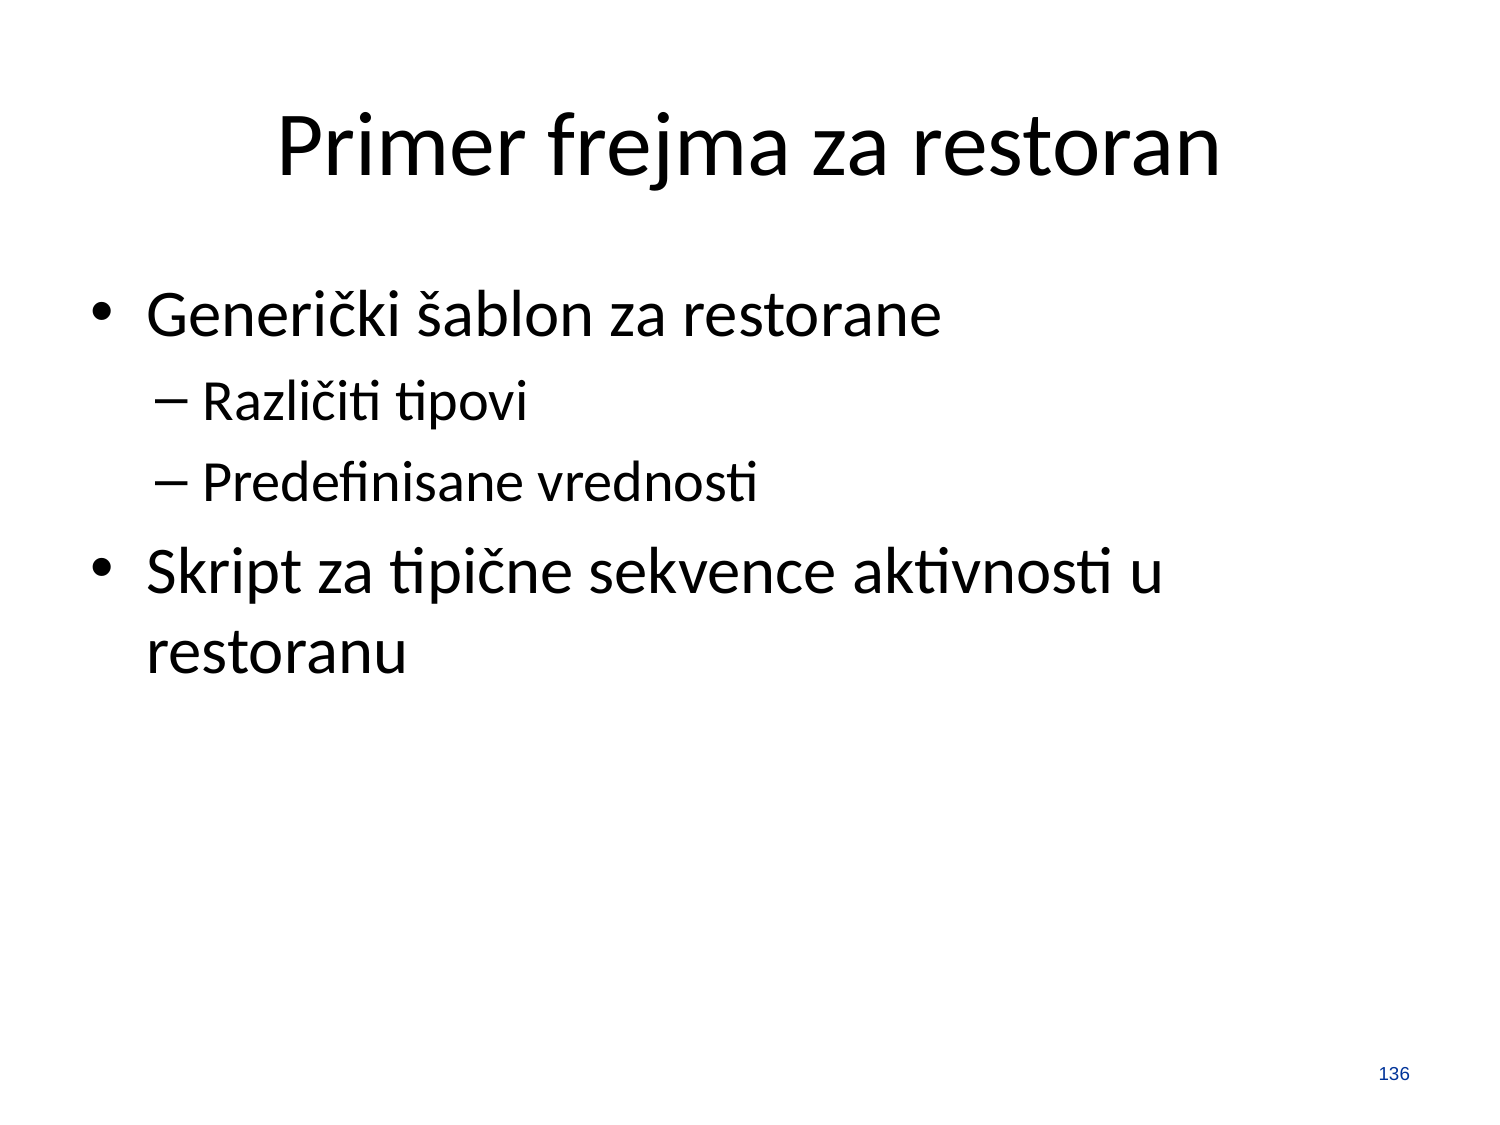

# Primer frejma za restoran
Generički šablon za restorane
Različiti tipovi
Predefinisane vrednosti
Skript za tipične sekvence aktivnosti u restoranu
136